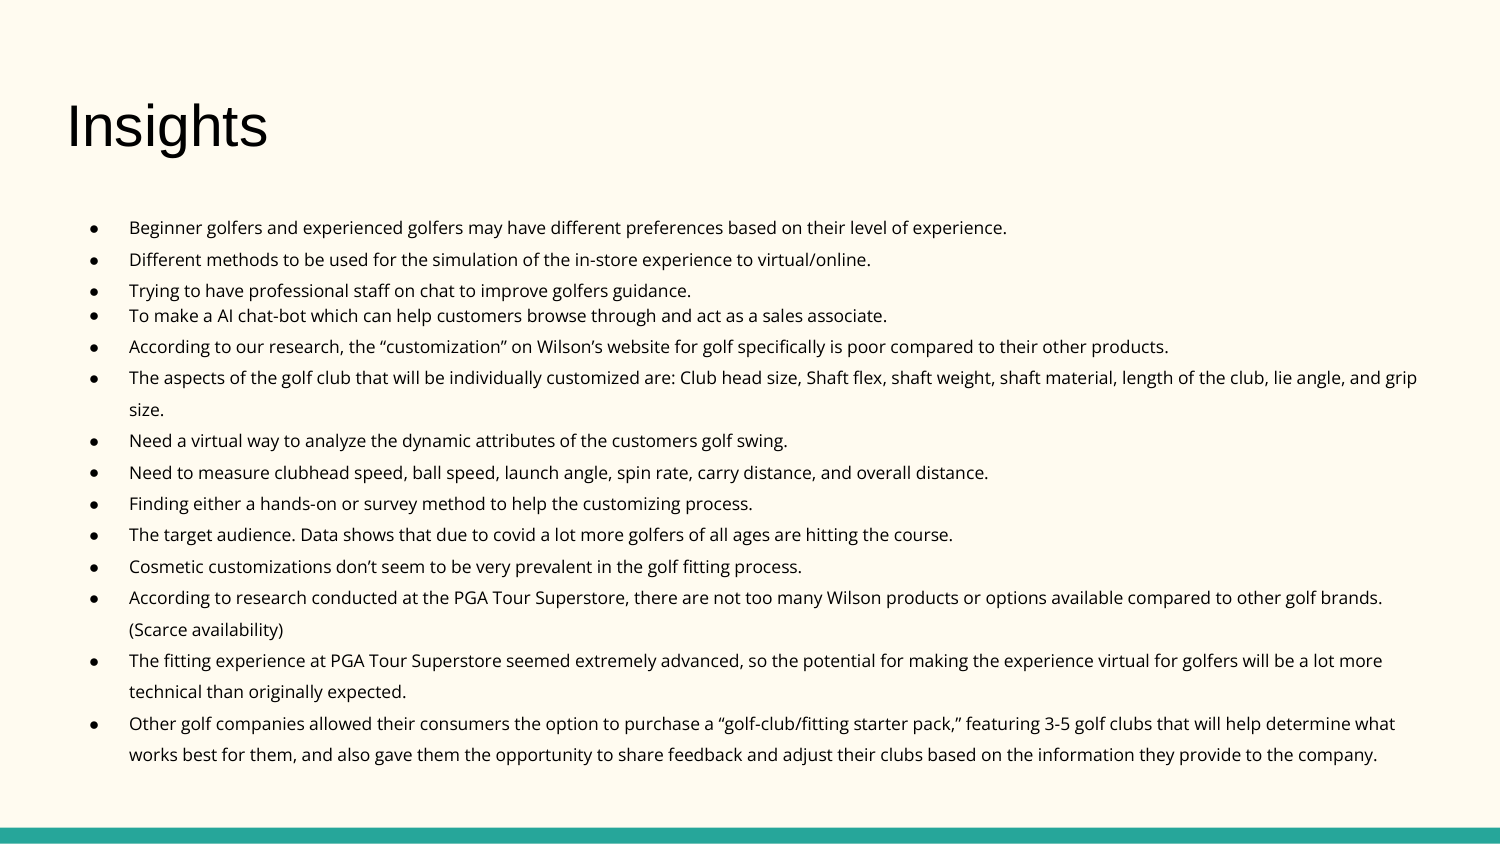

# Insights
Beginner golfers and experienced golfers may have different preferences based on their level of experience.
Different methods to be used for the simulation of the in-store experience to virtual/online.
Trying to have professional staff on chat to improve golfers guidance.
To make a AI chat-bot which can help customers browse through and act as a sales associate.
According to our research, the “customization” on Wilson’s website for golf specifically is poor compared to their other products.
The aspects of the golf club that will be individually customized are: Club head size, Shaft flex, shaft weight, shaft material, length of the club, lie angle, and grip size.
Need a virtual way to analyze the dynamic attributes of the customers golf swing.
Need to measure clubhead speed, ball speed, launch angle, spin rate, carry distance, and overall distance.
Finding either a hands-on or survey method to help the customizing process.
The target audience. Data shows that due to covid a lot more golfers of all ages are hitting the course.
Cosmetic customizations don’t seem to be very prevalent in the golf fitting process.
According to research conducted at the PGA Tour Superstore, there are not too many Wilson products or options available compared to other golf brands. (Scarce availability)
The fitting experience at PGA Tour Superstore seemed extremely advanced, so the potential for making the experience virtual for golfers will be a lot more technical than originally expected.
Other golf companies allowed their consumers the option to purchase a “golf-club/fitting starter pack,” featuring 3-5 golf clubs that will help determine what works best for them, and also gave them the opportunity to share feedback and adjust their clubs based on the information they provide to the company.